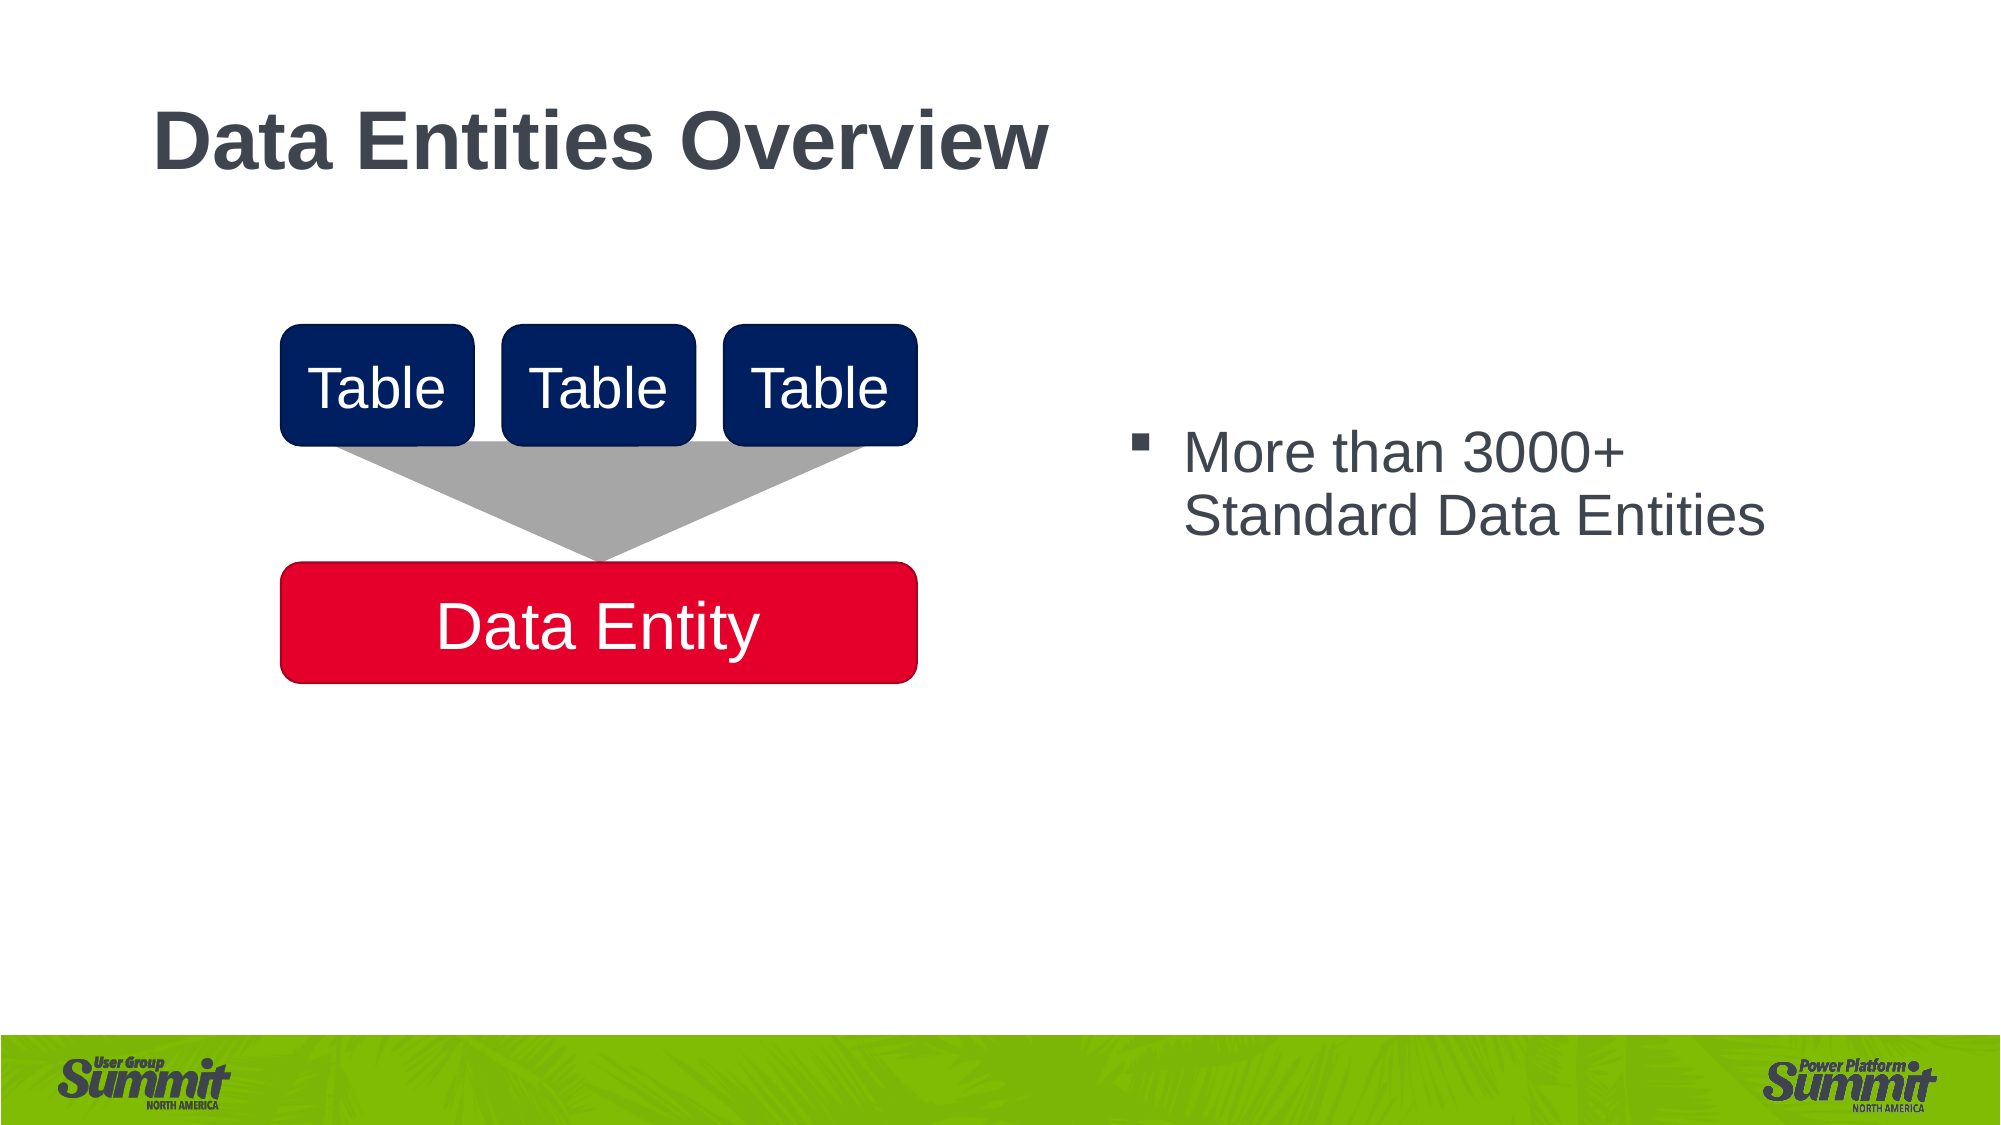

# Data Entities Overview
Table
Table
Table

Data Entity
More than 3000+ Standard Data Entities